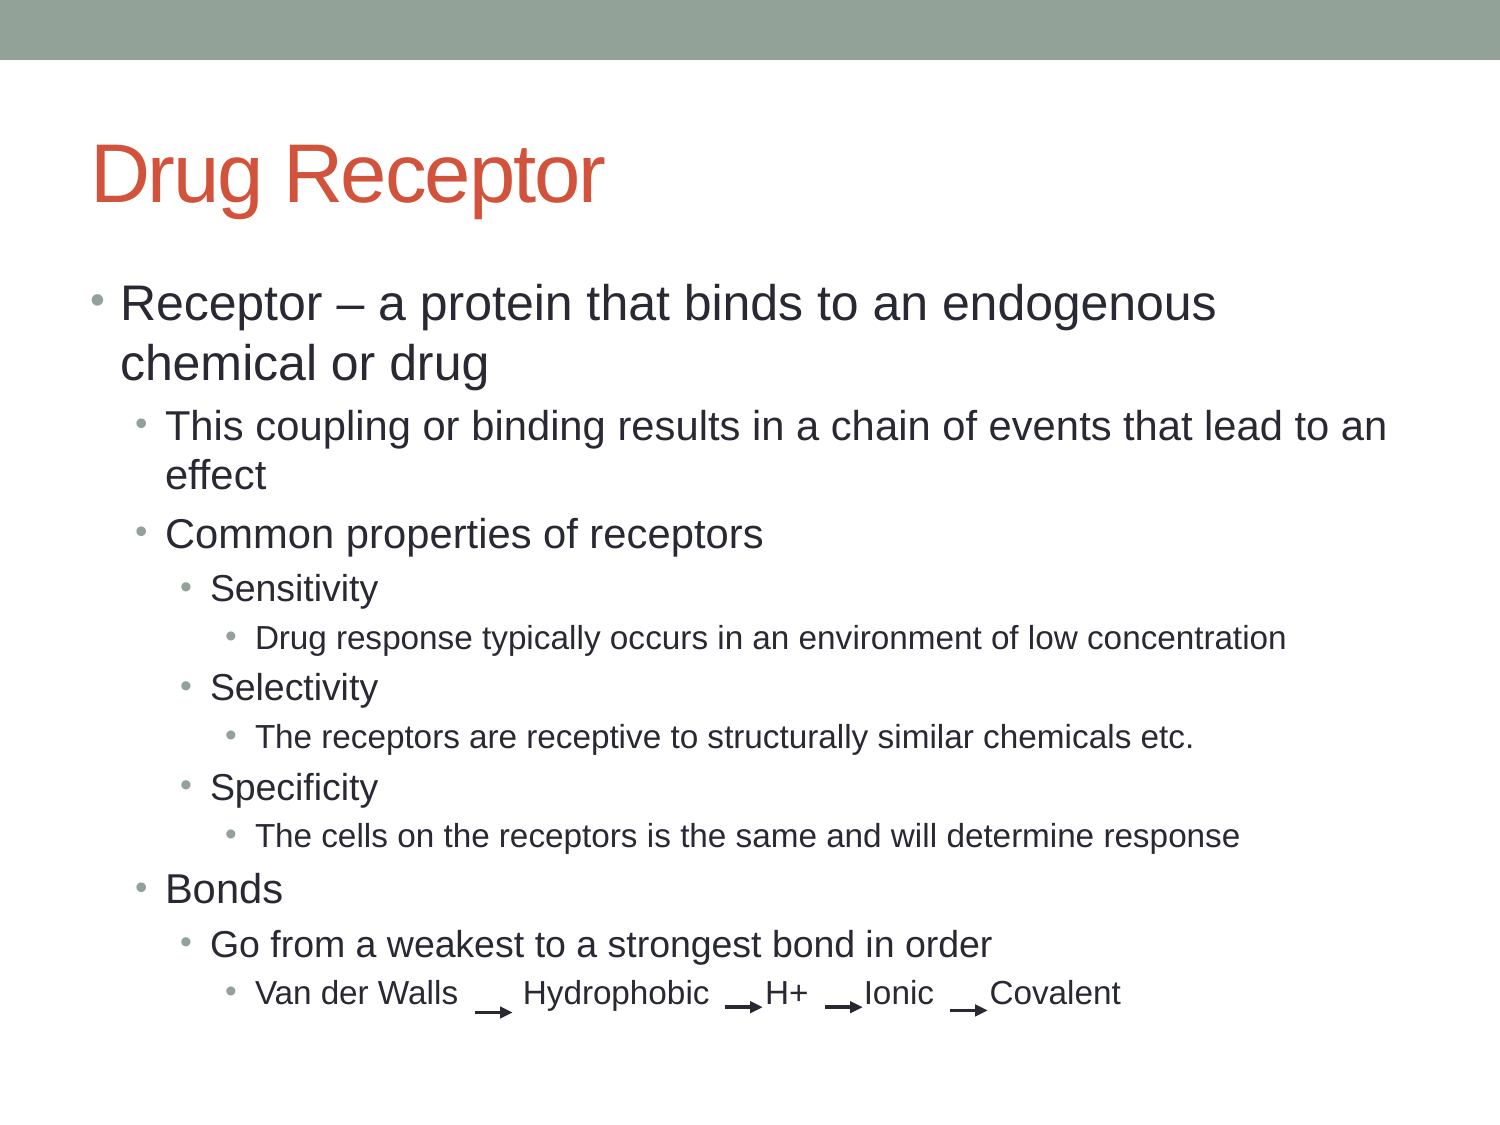

# Drug Receptor
Receptor – a protein that binds to an endogenous chemical or drug
This coupling or binding results in a chain of events that lead to an effect
Common properties of receptors
Sensitivity
Drug response typically occurs in an environment of low concentration
Selectivity
The receptors are receptive to structurally similar chemicals etc.
Specificity
The cells on the receptors is the same and will determine response
Bonds
Go from a weakest to a strongest bond in order
Van der Walls       Hydrophobic      H+      Ionic      Covalent